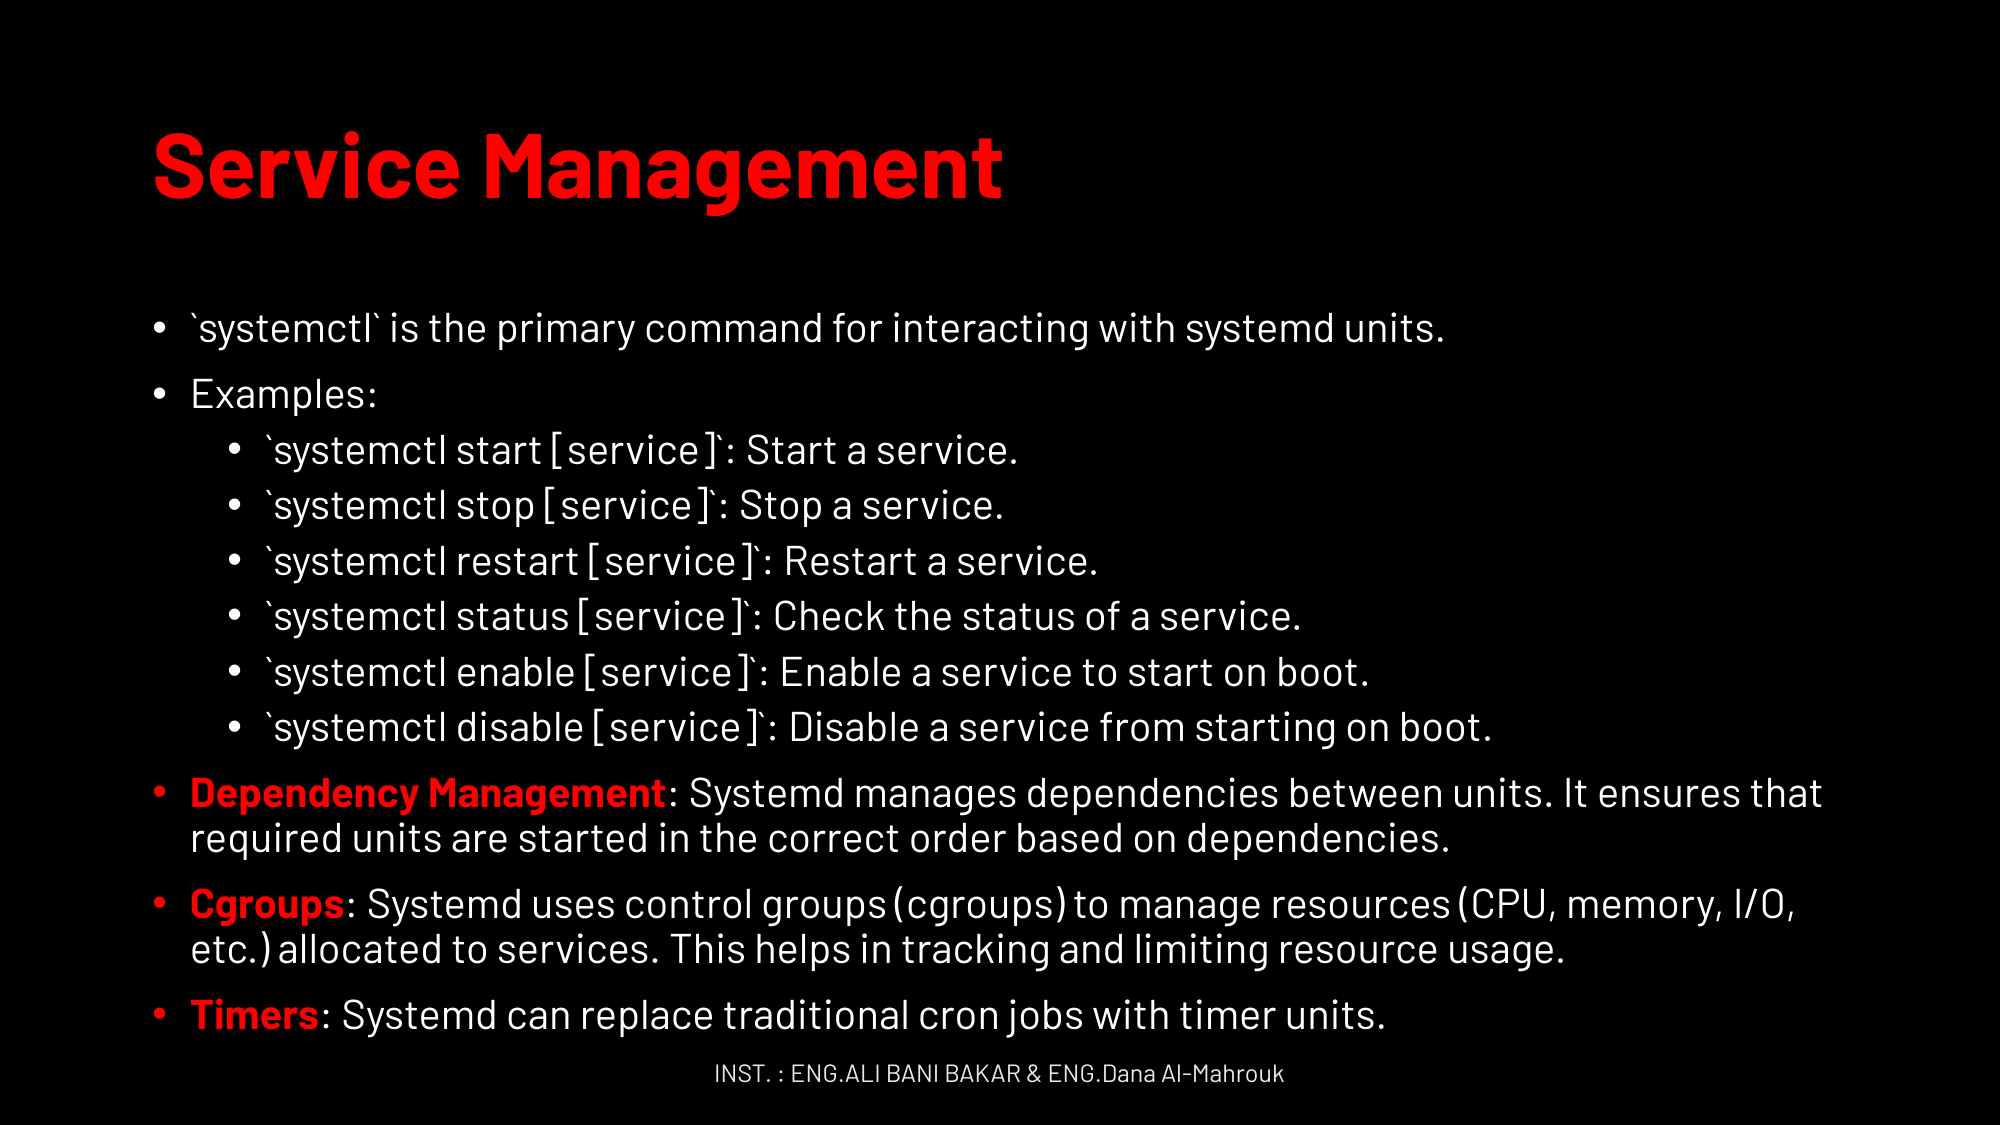

# Service Management
`systemctl` is the primary command for interacting with systemd units.
Examples:
`systemctl start [service]`: Start a service.
`systemctl stop [service]`: Stop a service.
`systemctl restart [service]`: Restart a service.
`systemctl status [service]`: Check the status of a service.
`systemctl enable [service]`: Enable a service to start on boot.
`systemctl disable [service]`: Disable a service from starting on boot.
Dependency Management: Systemd manages dependencies between units. It ensures that required units are started in the correct order based on dependencies.
Cgroups: Systemd uses control groups (cgroups) to manage resources (CPU, memory, I/O, etc.) allocated to services. This helps in tracking and limiting resource usage.
Timers: Systemd can replace traditional cron jobs with timer units.
INST. : ENG.ALI BANI BAKAR & ENG.Dana Al-Mahrouk